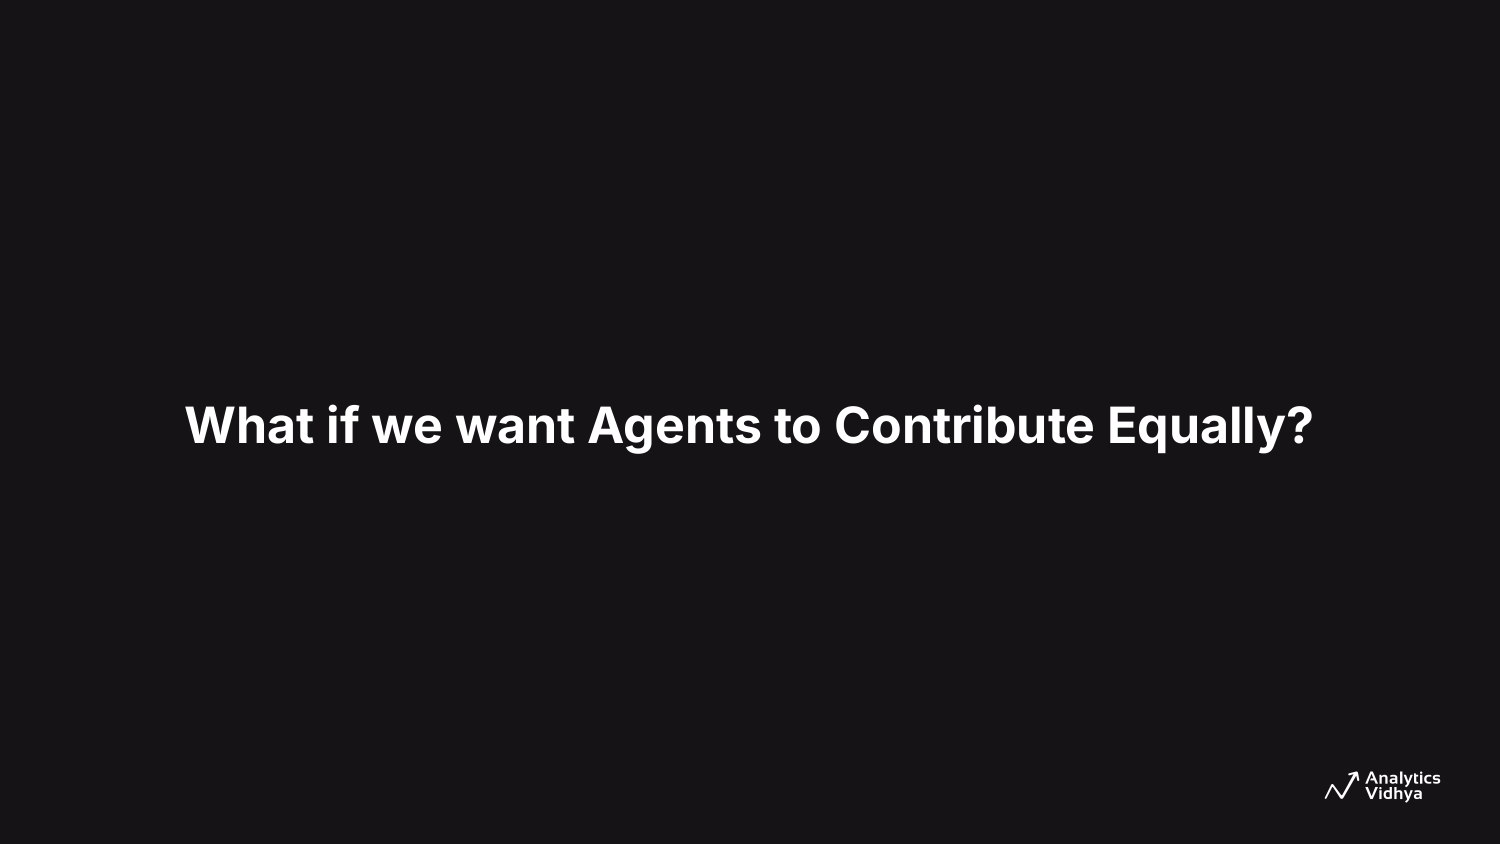

What if we want Agents to Contribute Equally?